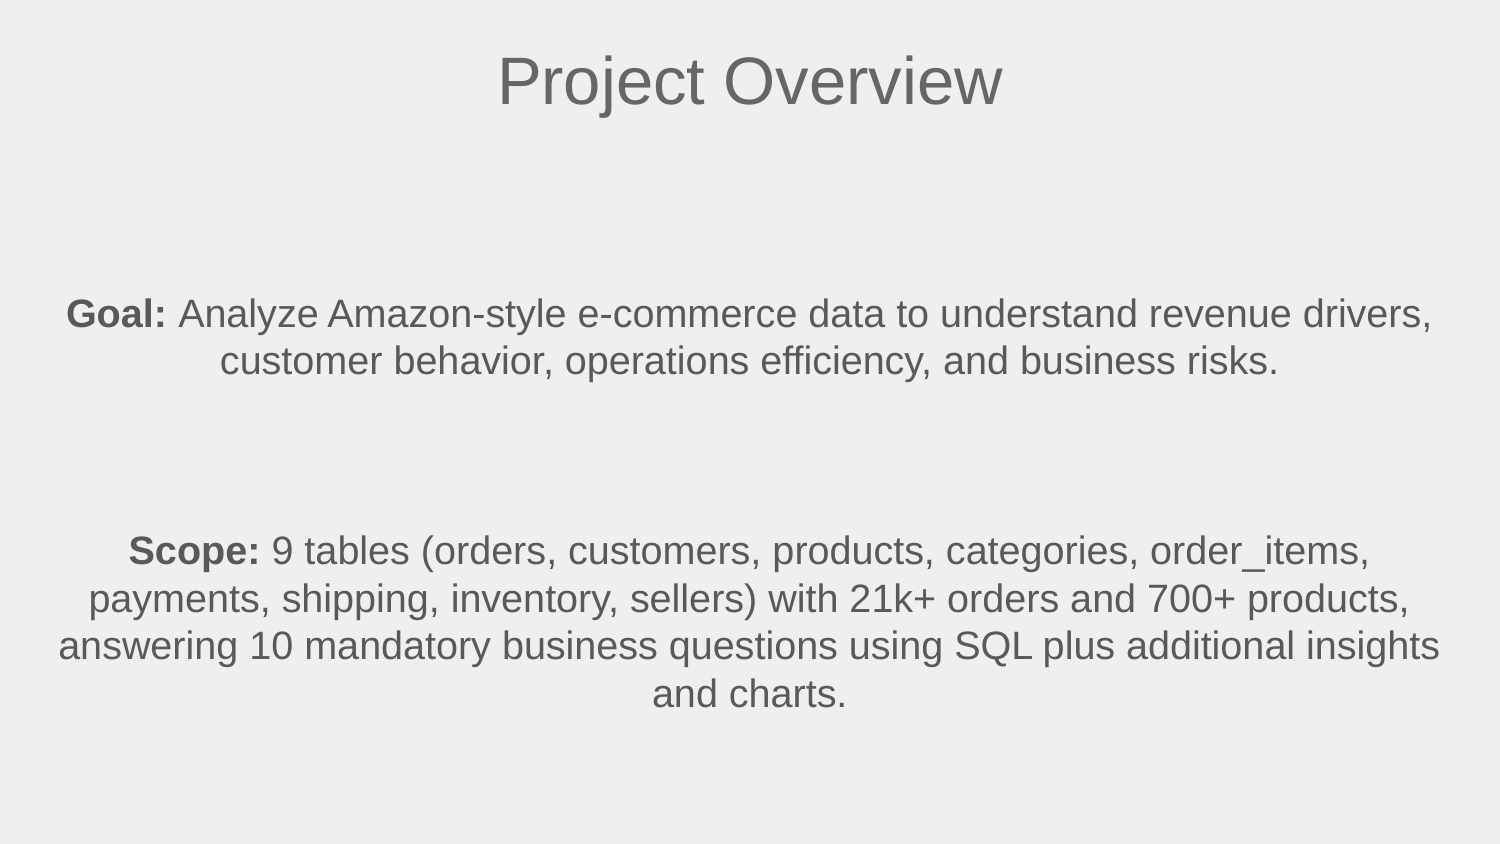

# Project Overview
Goal: Analyze Amazon‑style e‑commerce data to understand revenue drivers, customer behavior, operations efficiency, and business risks.

Scope: 9 tables (orders, customers, products, categories, order_items, payments, shipping, inventory, sellers) with 21k+ orders and 700+ products, answering 10 mandatory business questions using SQL plus additional insights and charts.